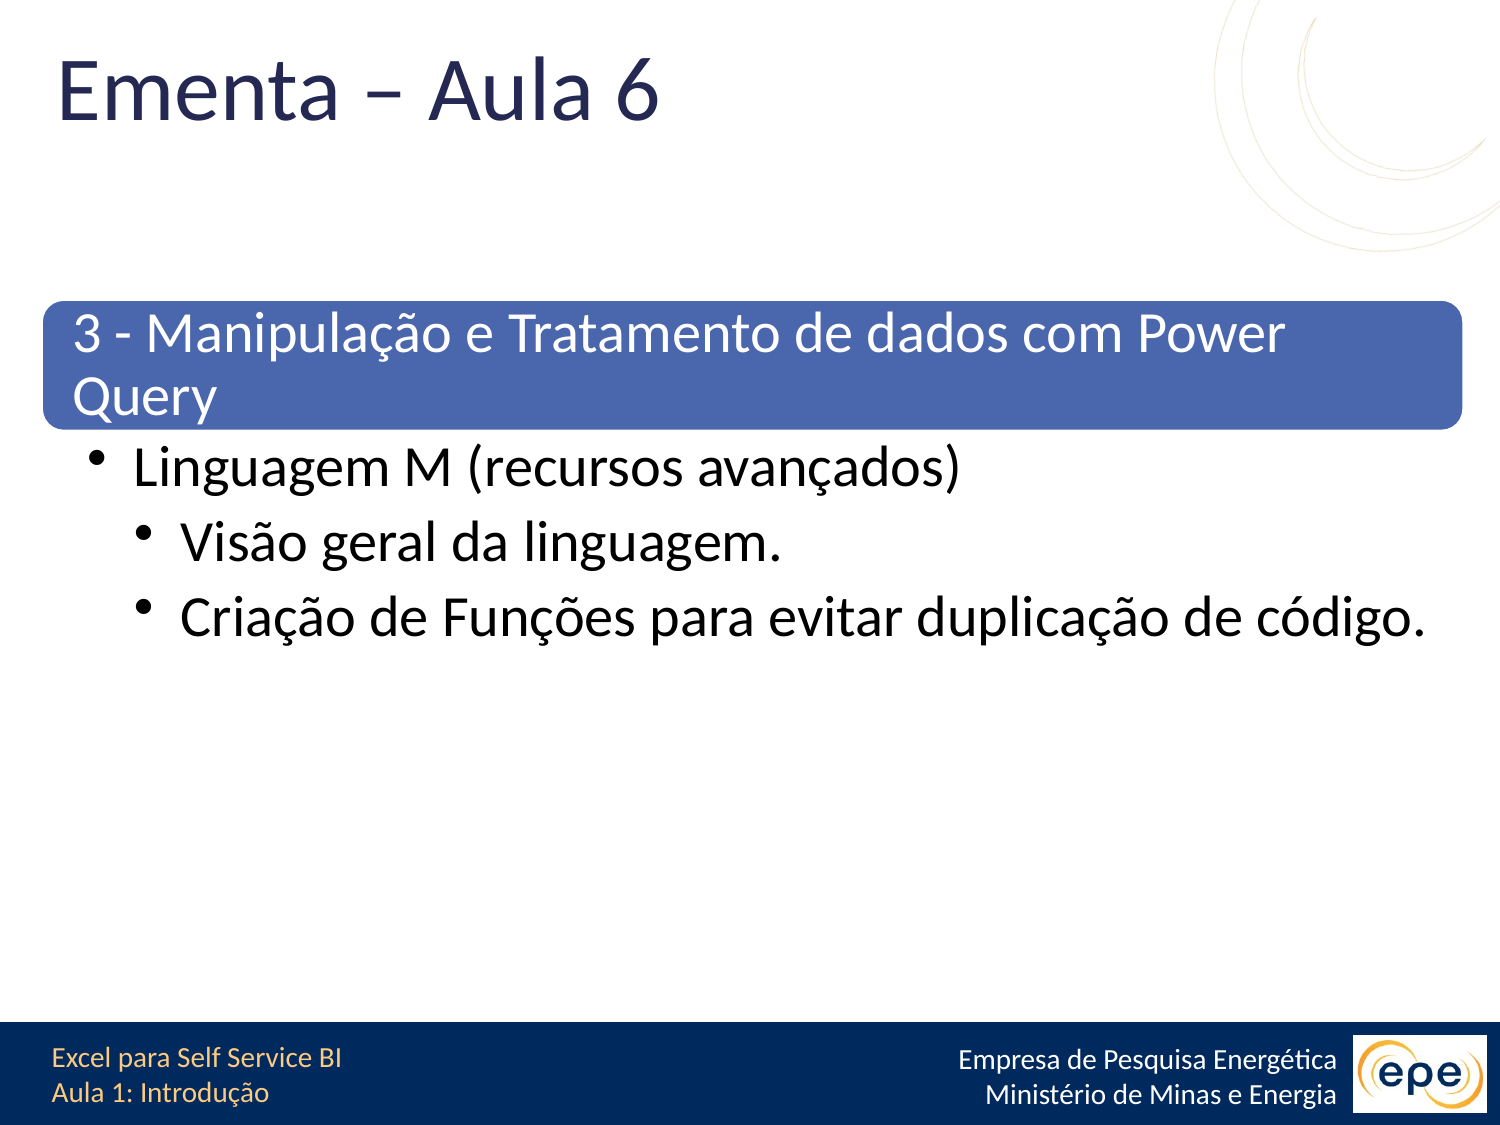

# Ementa – Aula 6
3 - Manipulação e Tratamento de dados com Power Query
Linguagem M (recursos avançados)
Visão geral da linguagem.
Criação de Funções para evitar duplicação de código.